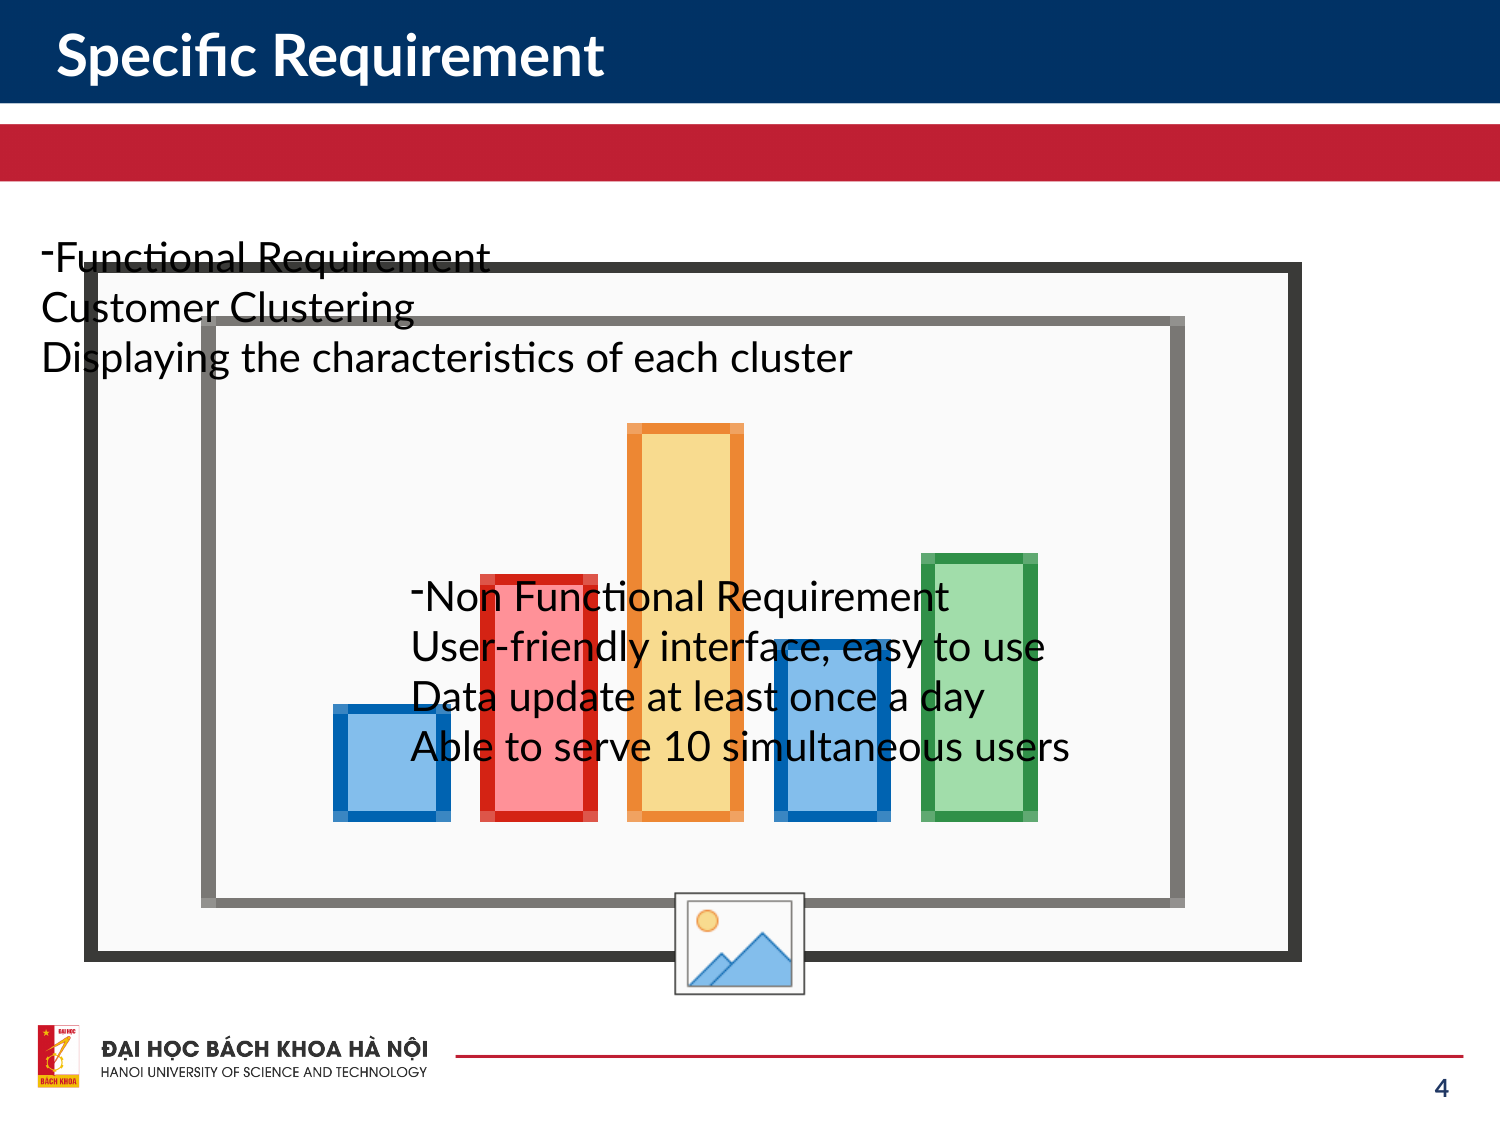

# Specific Requirement
Functional Requirement
Customer Clustering
Displaying the characteristics of each cluster
Non Functional Requirement
User-friendly interface, easy to use
Data update at least once a day
Able to serve 10 simultaneous users

4